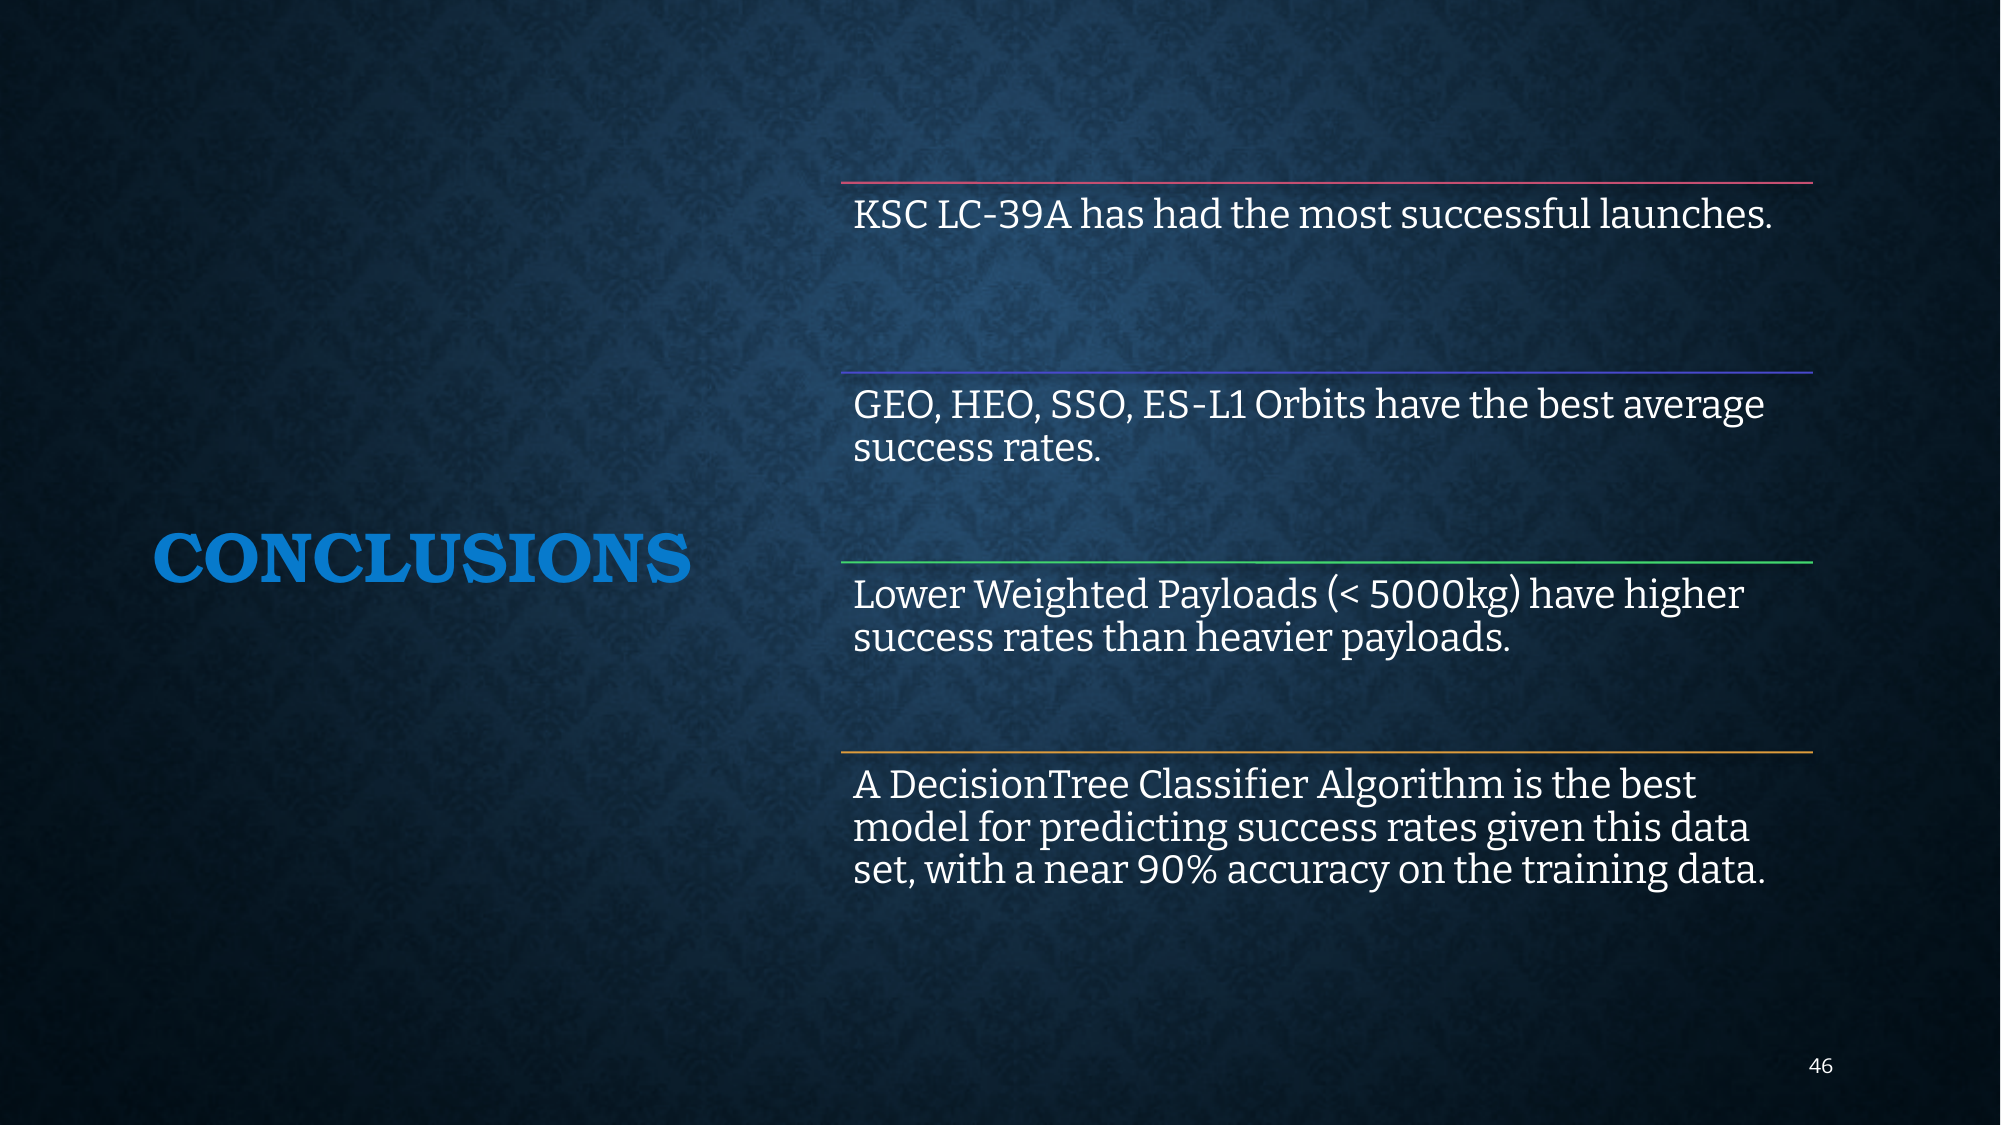

Conclusions
KSC LC-39A has had the most successful launches.
GEO, HEO, SSO, ES-L1 Orbits have the best average success rates.
Lower Weighted Payloads (< 5000kg) have higher success rates than heavier payloads.
A DecisionTree Classifier Algorithm is the best model for predicting success rates given this data set, with a near 90% accuracy on the training data.
46